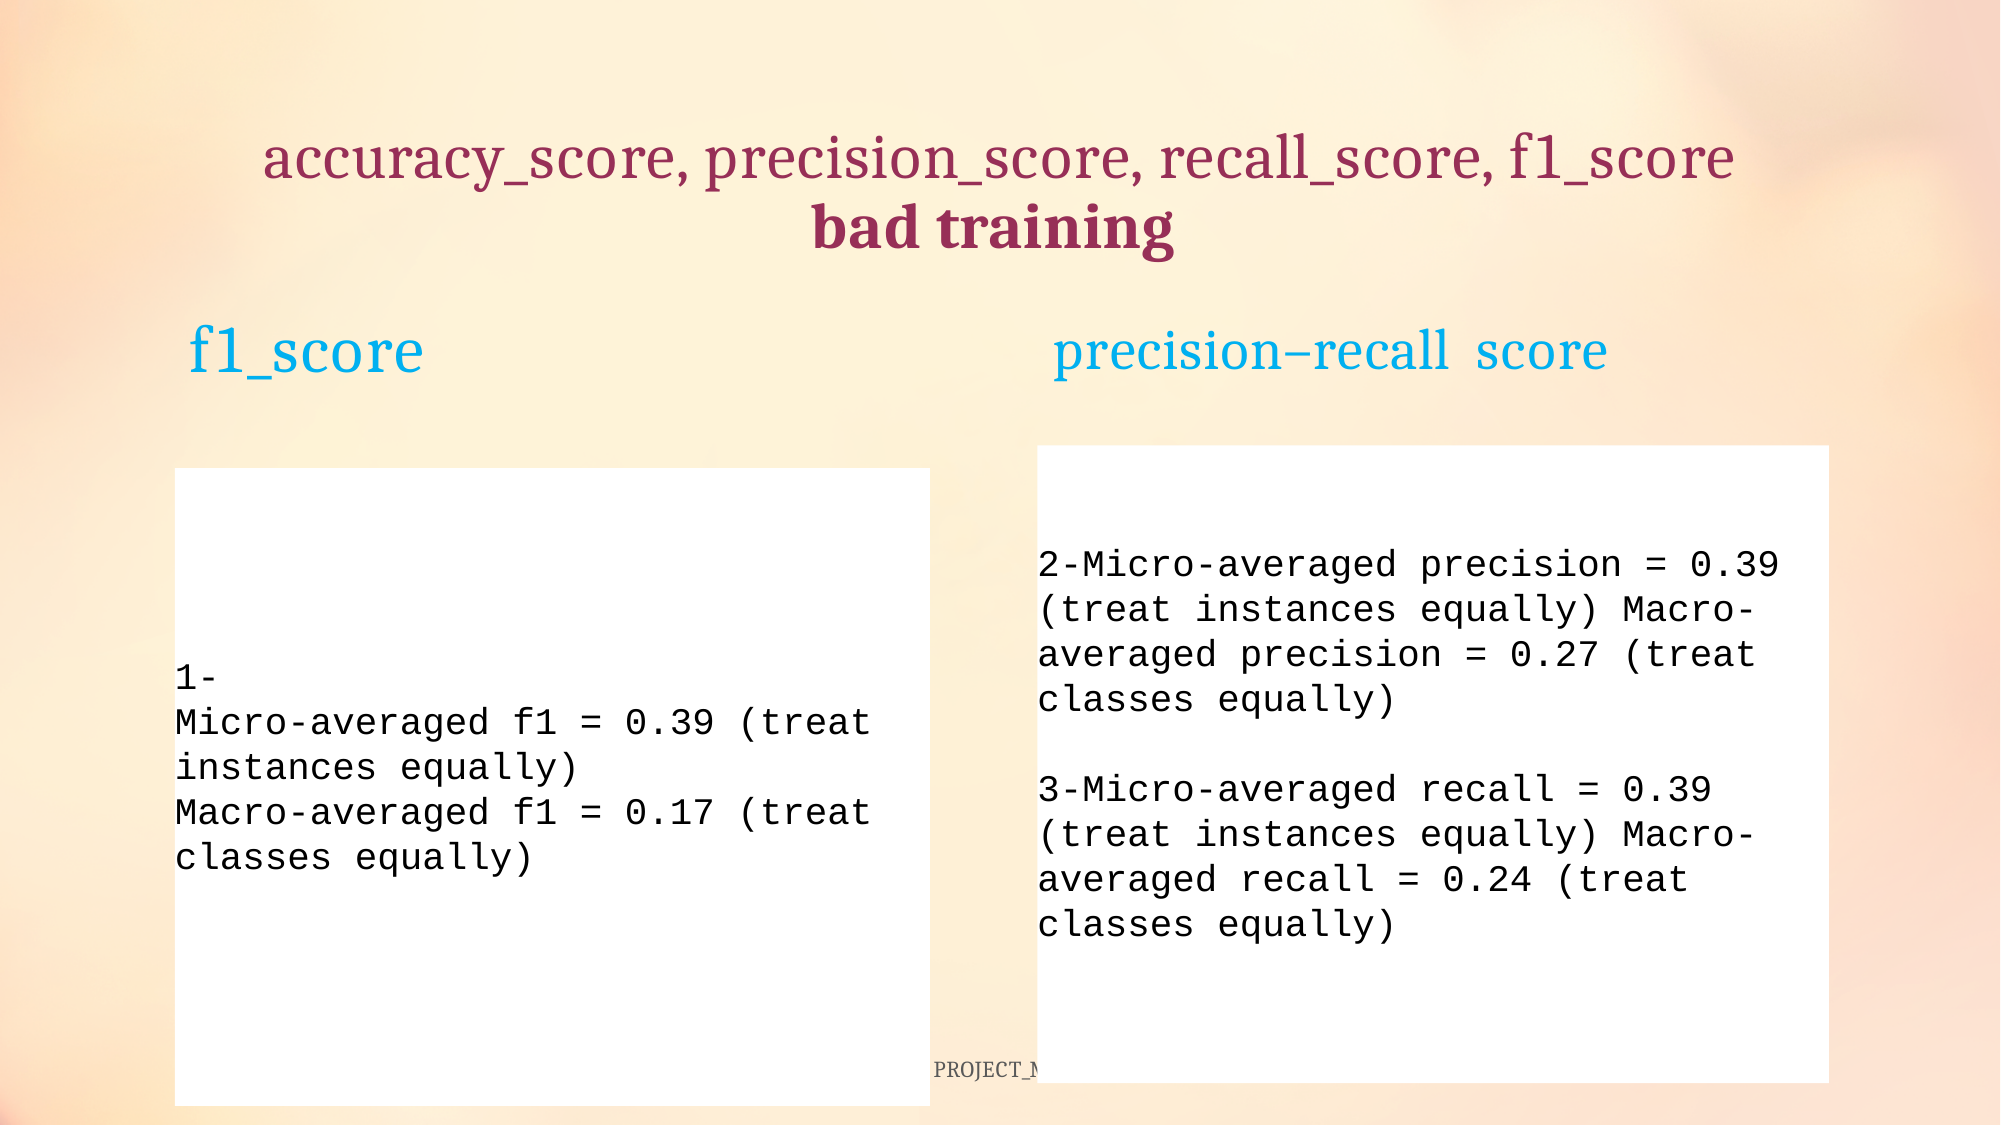

# accuracy_score, precision_score, recall_score, f1_score bad training
f1_score
precision–recall  score
2-Micro-averaged precision = 0.39 (treat instances equally) Macro-averaged precision = 0.27 (treat classes equally)

3-Micro-averaged recall = 0.39 (treat instances equally) Macro-averaged recall = 0.24 (treat classes equally)

1-
Micro-averaged f1 = 0.39 (treat instances equally)
Macro-averaged f1 = 0.17 (treat classes equally)

6/8/2021
PROJECT_ML
18